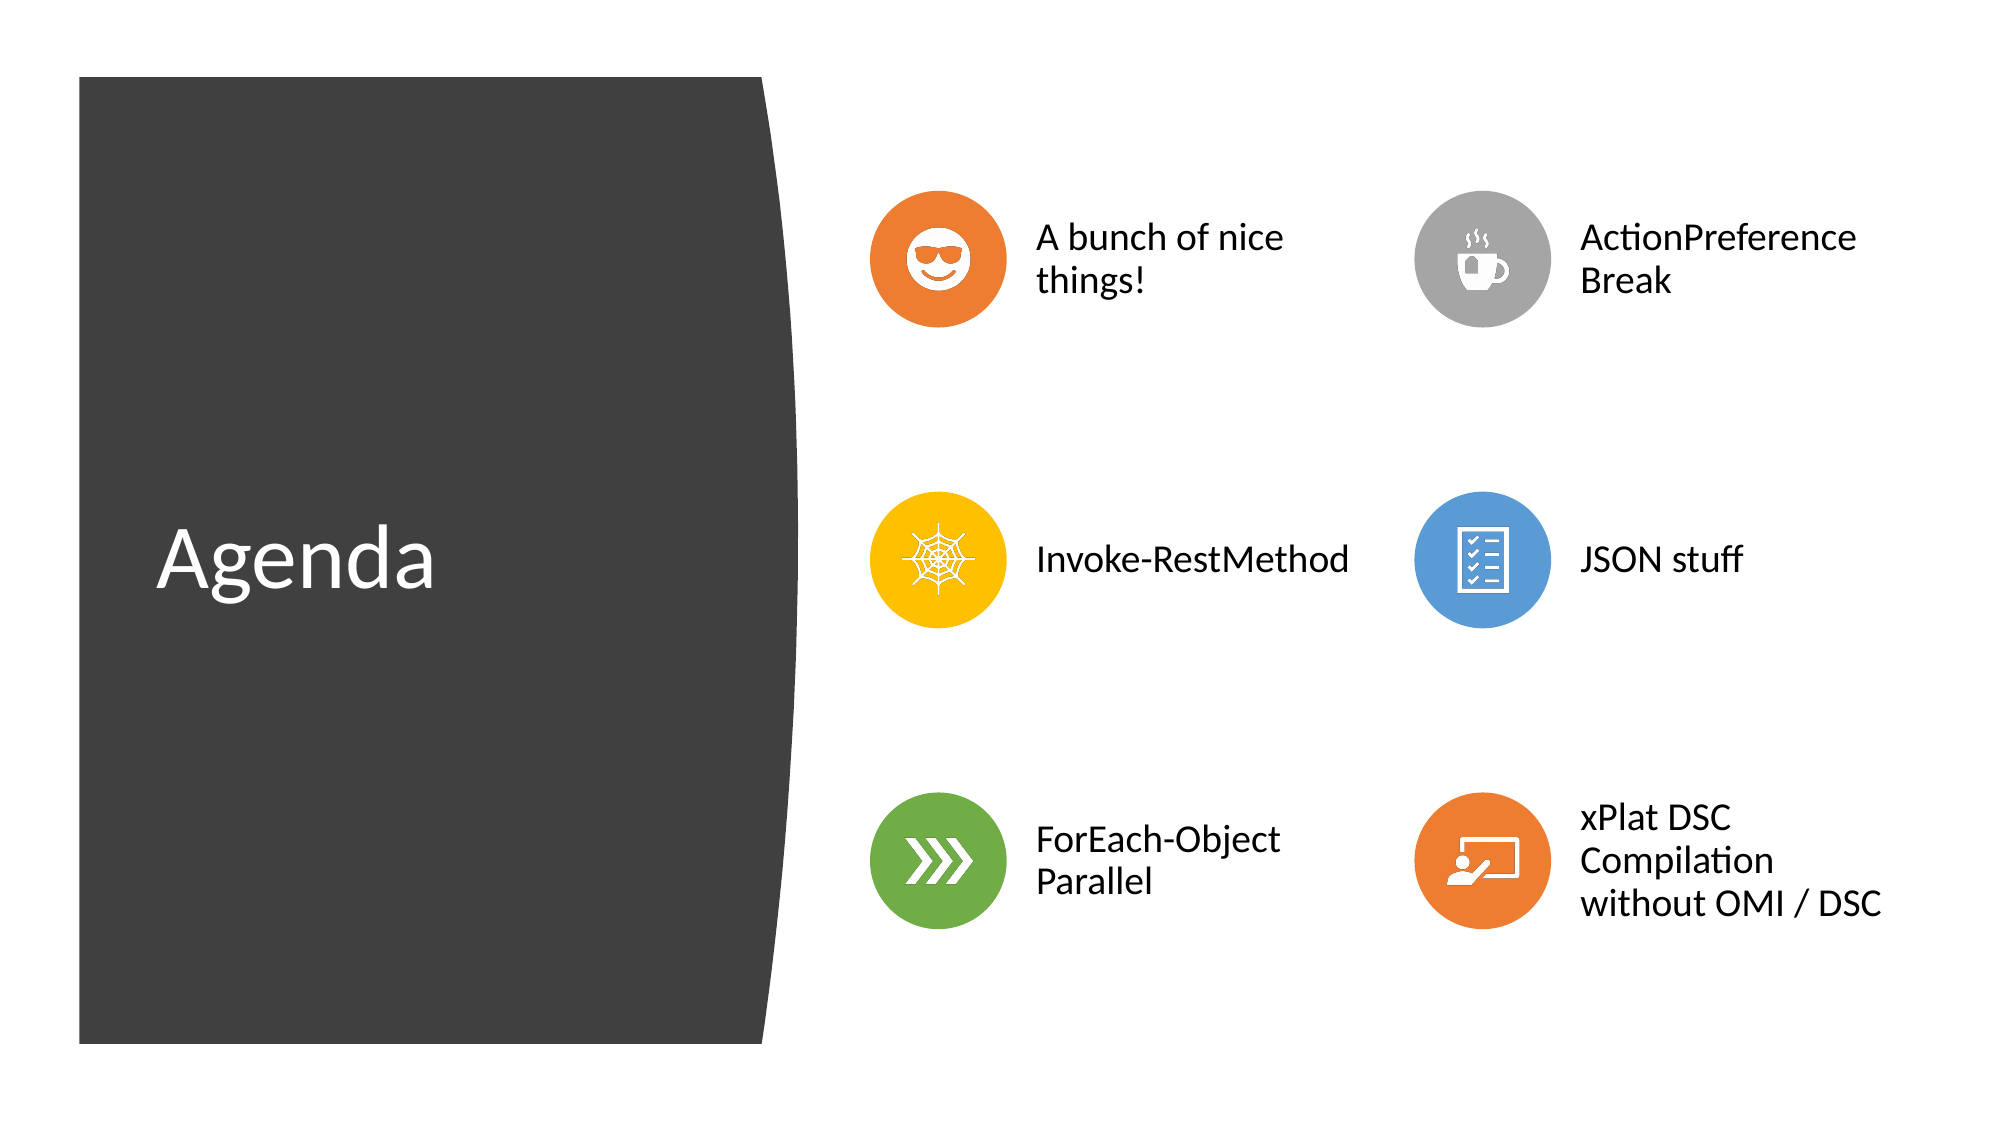

A bunch of nice things!
ActionPreference Break
Invoke-RestMethod
JSON stuff
ForEach-Object Parallel
xPlat DSC Compilation without OMI / DSC

# Agenda